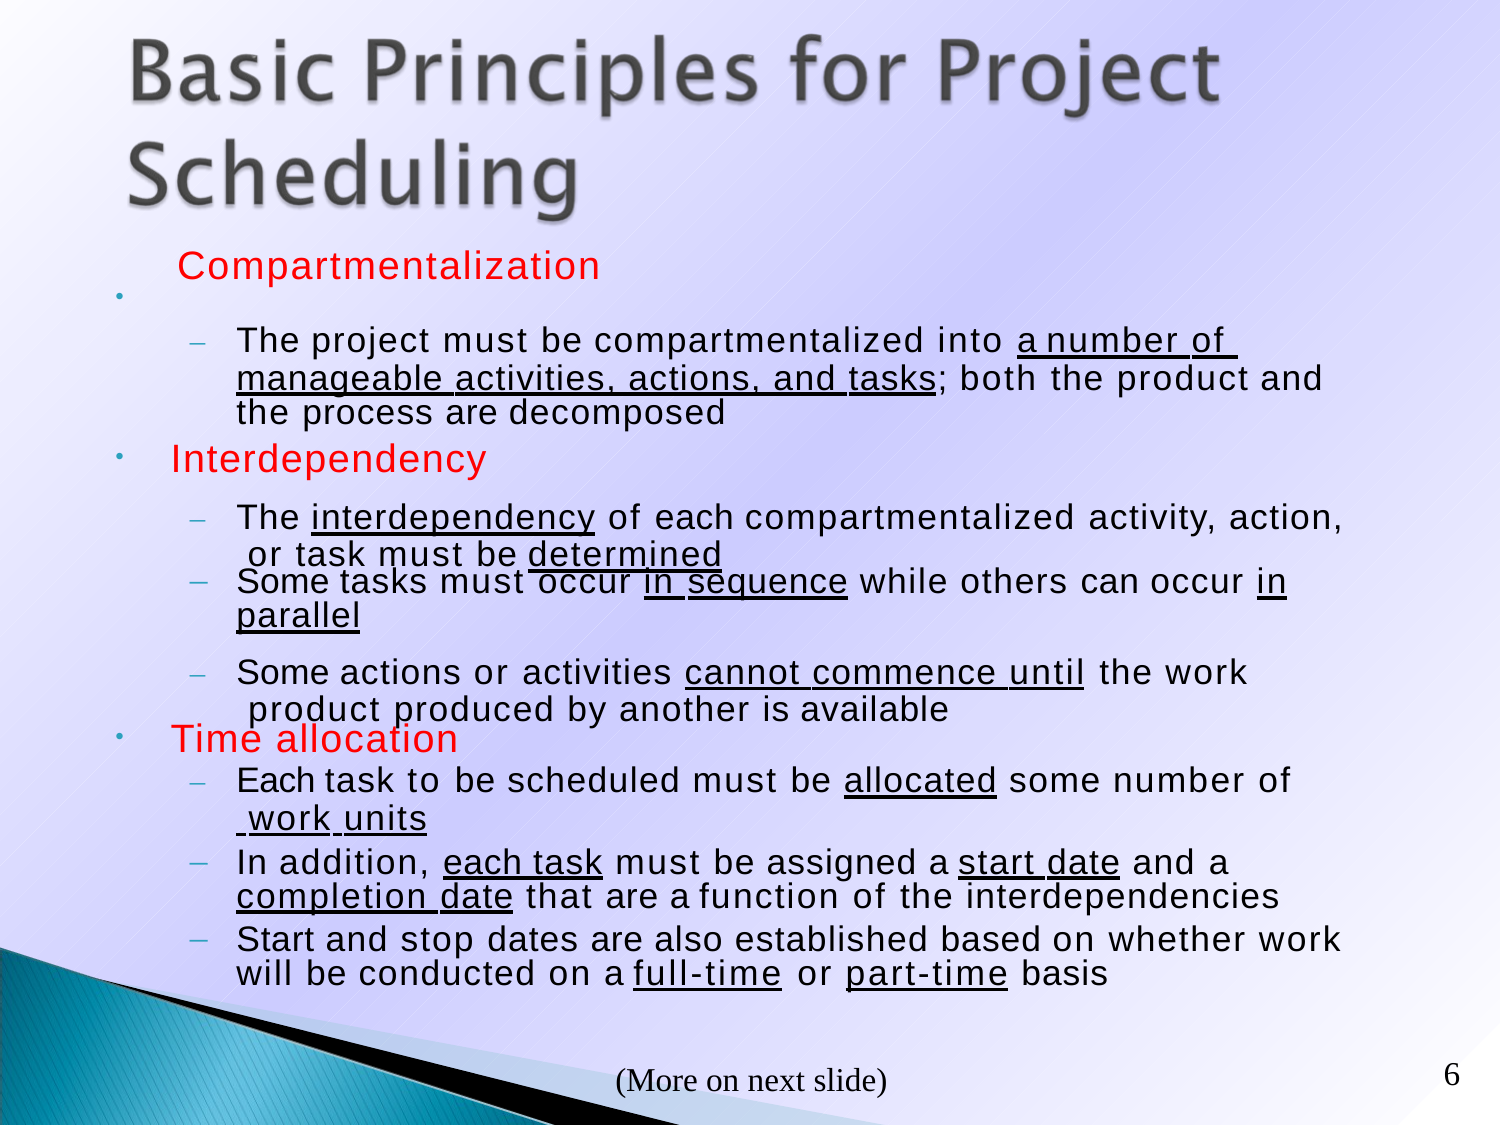

# Compartmentalization
•
–	The project must be compartmentalized into a number of  manageable activities, actions, and tasks; both the product and
the process are decomposed
Interdependency
•
–	The interdependency of each compartmentalized activity, action,  or task must be determined
–
Some tasks must occur in sequence while others can occur in
parallel
–	Some actions or activities cannot commence until the work  product produced by another is available
Time allocation
•
–	Each task to be scheduled must be allocated some number of  work units
–
In addition, each task must be assigned a start date and a
completion date that are a function of the interdependencies  Start and stop dates are also established based on whether work
–
will be conducted on a full-time or part-time basis
6
(More on next slide)